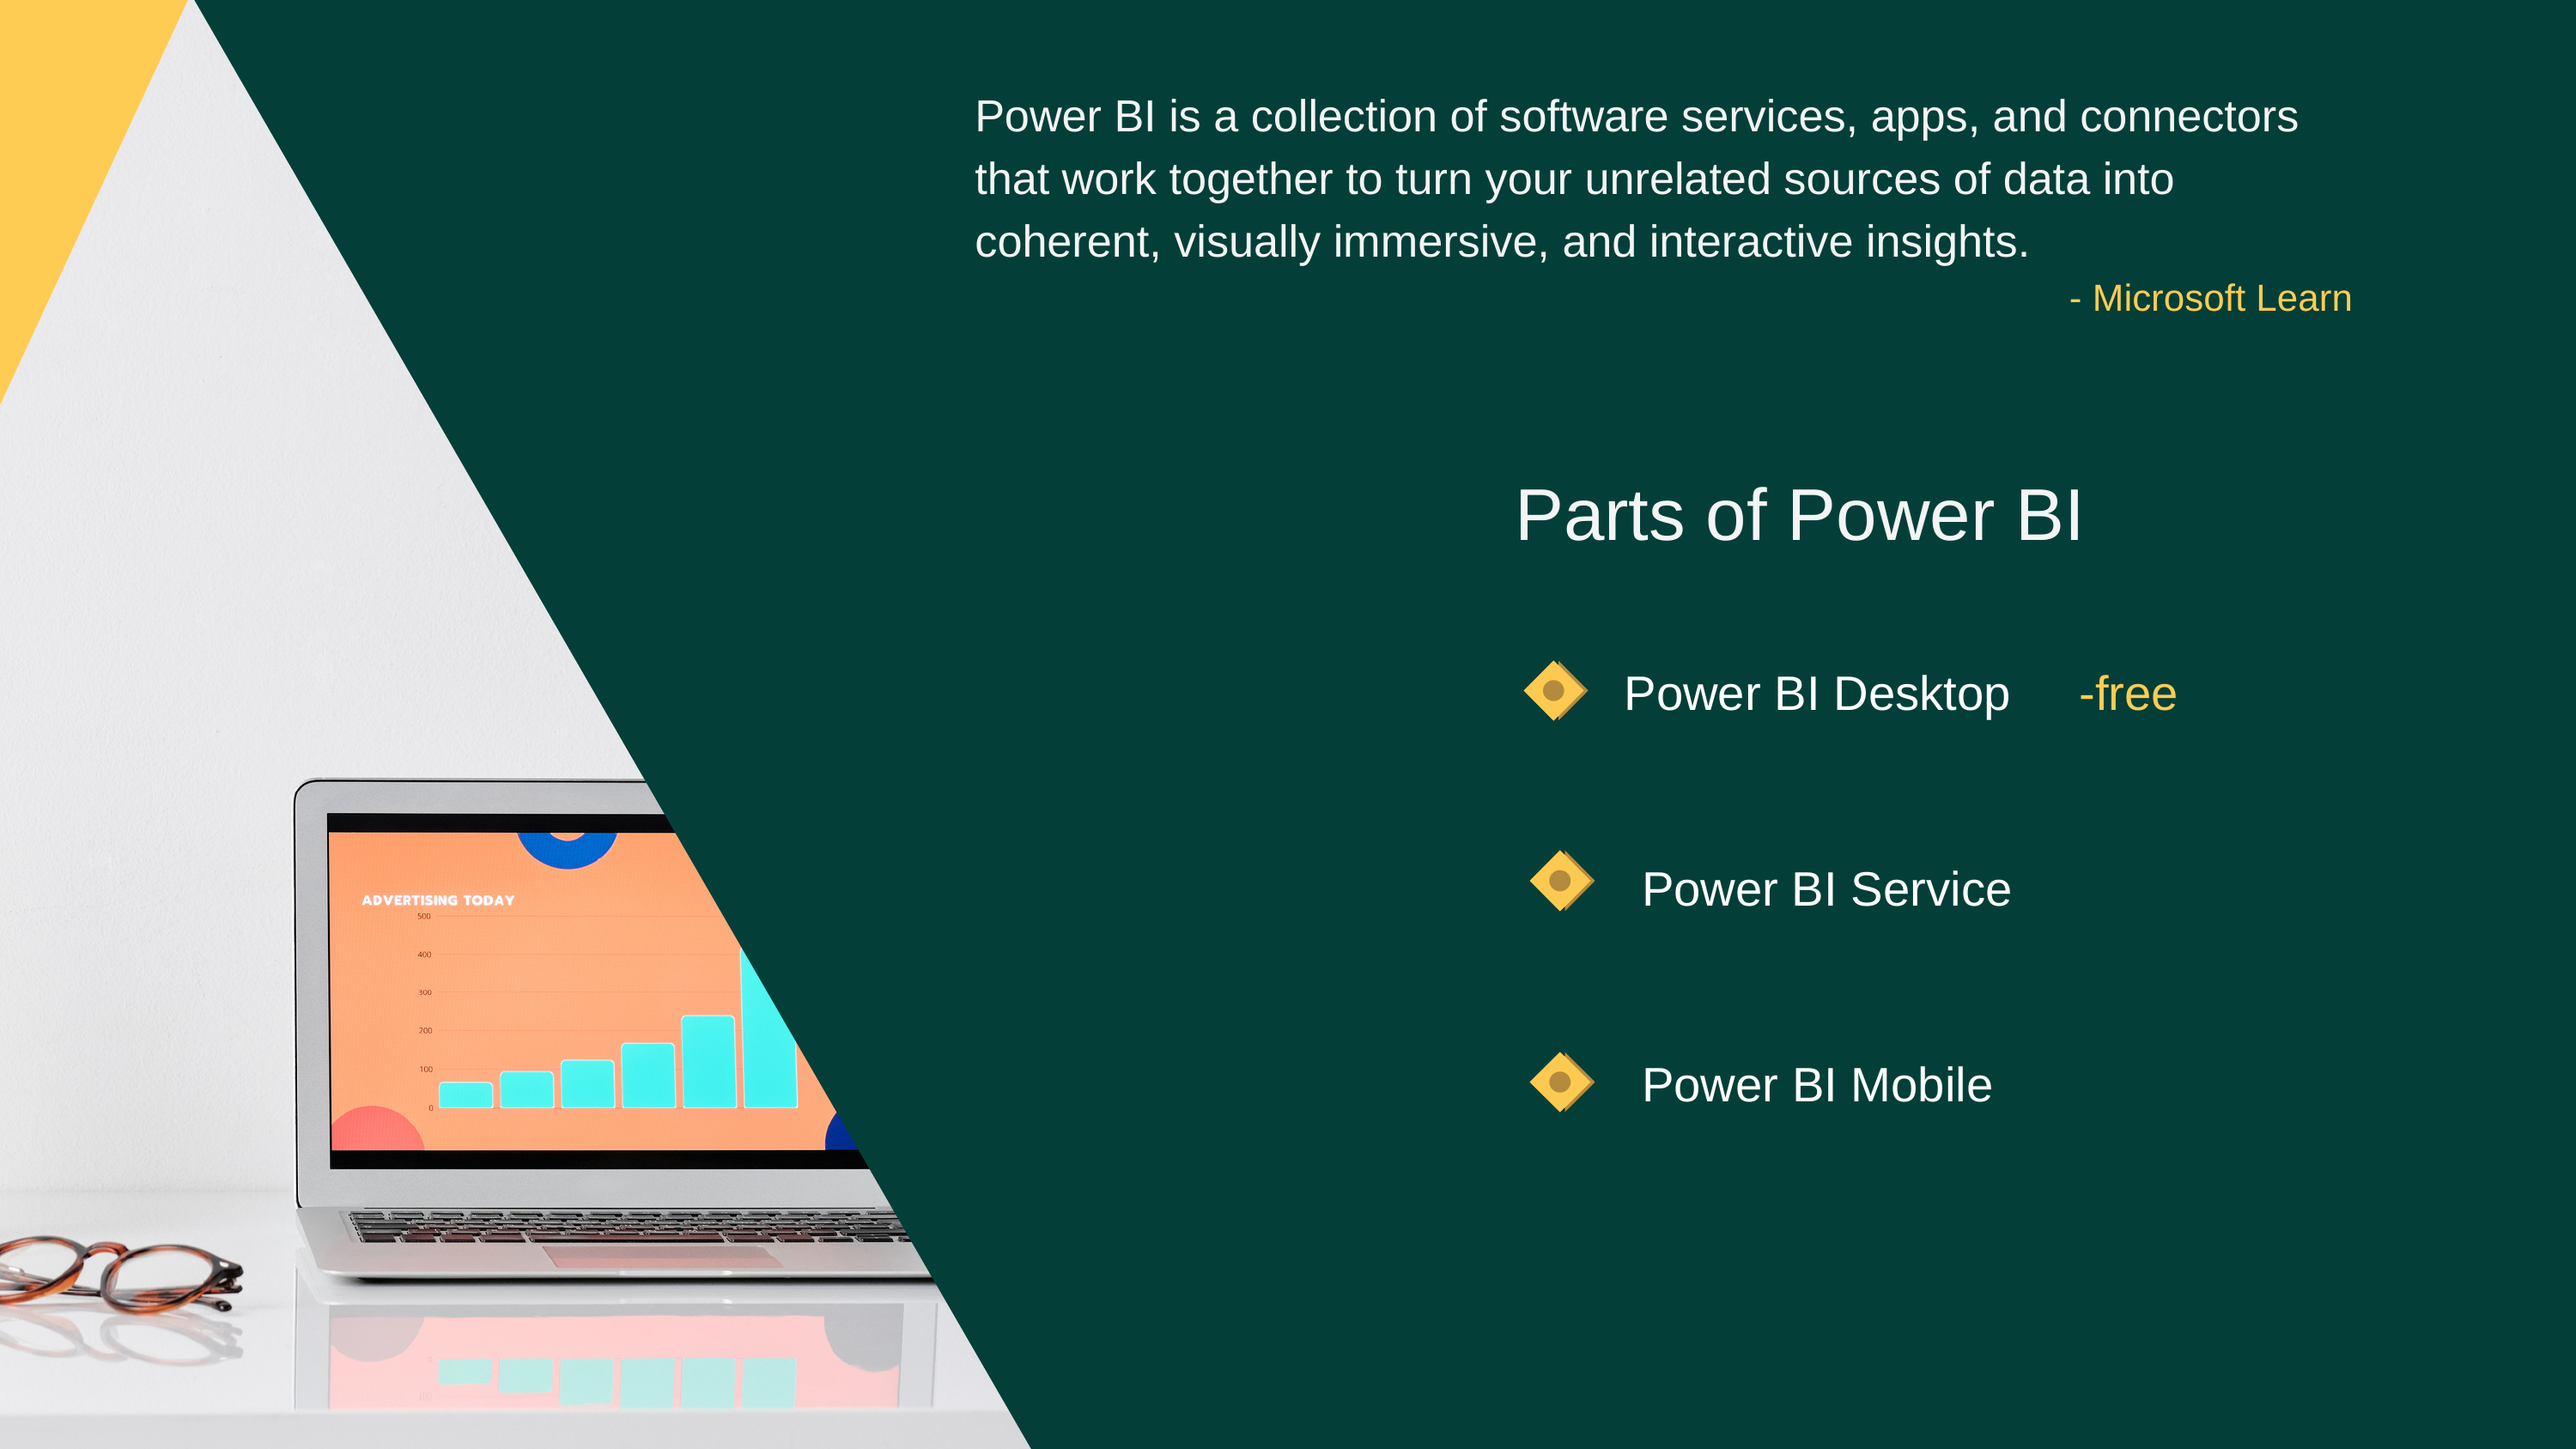

Power BI is a collection of software services, apps, and connectors that work together to turn your unrelated sources of data into coherent, visually immersive, and interactive insights.
- Microsoft Learn
Parts of Power BI
Power BI Desktop
-free

Power BI Service

Power BI Mobile